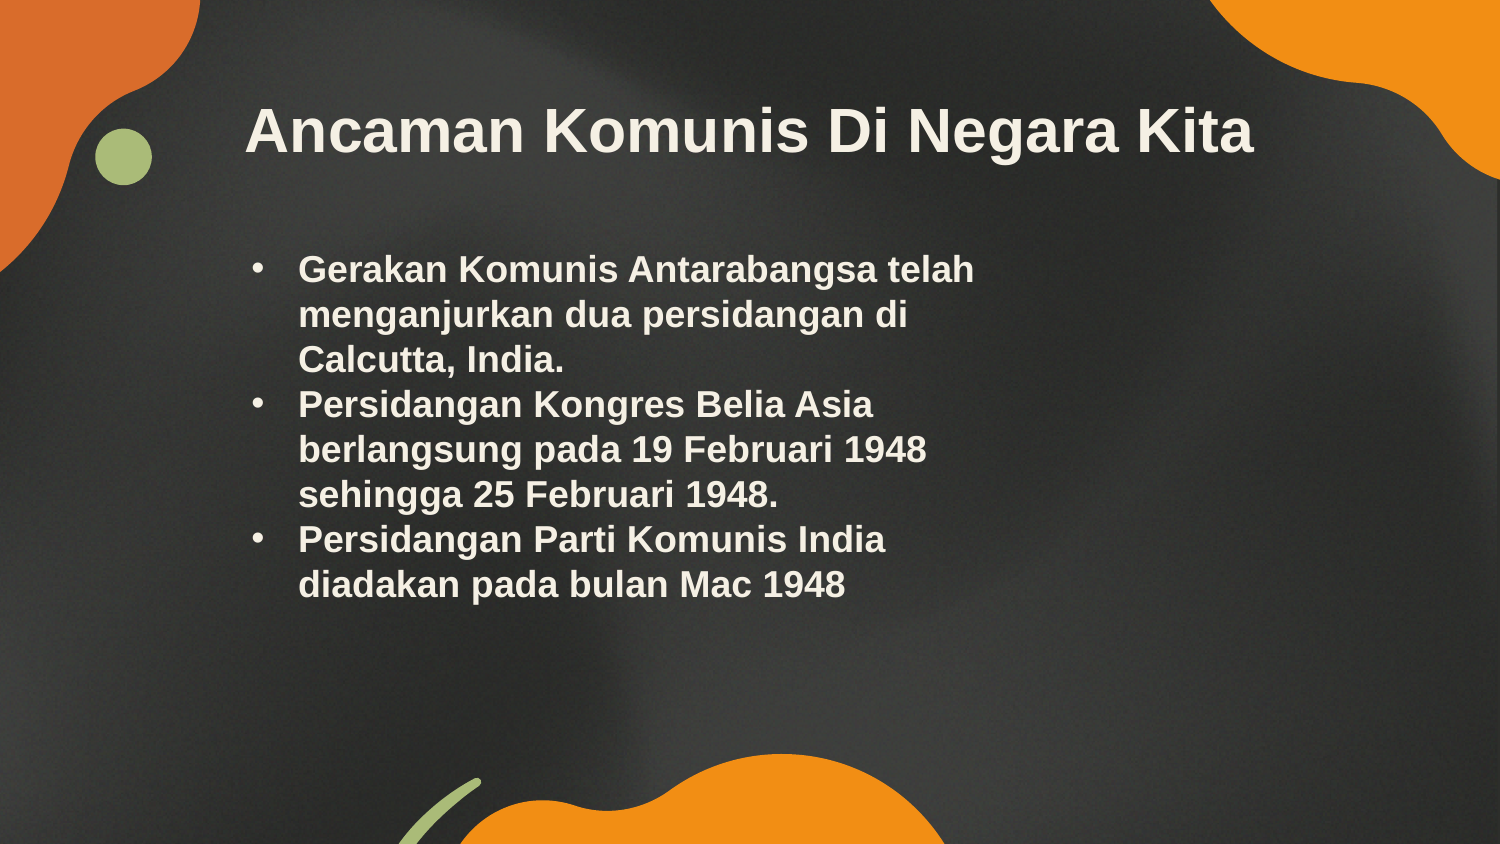

.
.
.
.
.
.
# Ancaman Komunis Di Negara Kita

Gerakan Komunis Antarabangsa telah menganjurkan dua persidangan di Calcutta, India.
Persidangan Kongres Belia Asia berlangsung pada 19 Februari 1948 sehingga 25 Februari 1948.
Persidangan Parti Komunis India diadakan pada bulan Mac 1948

.